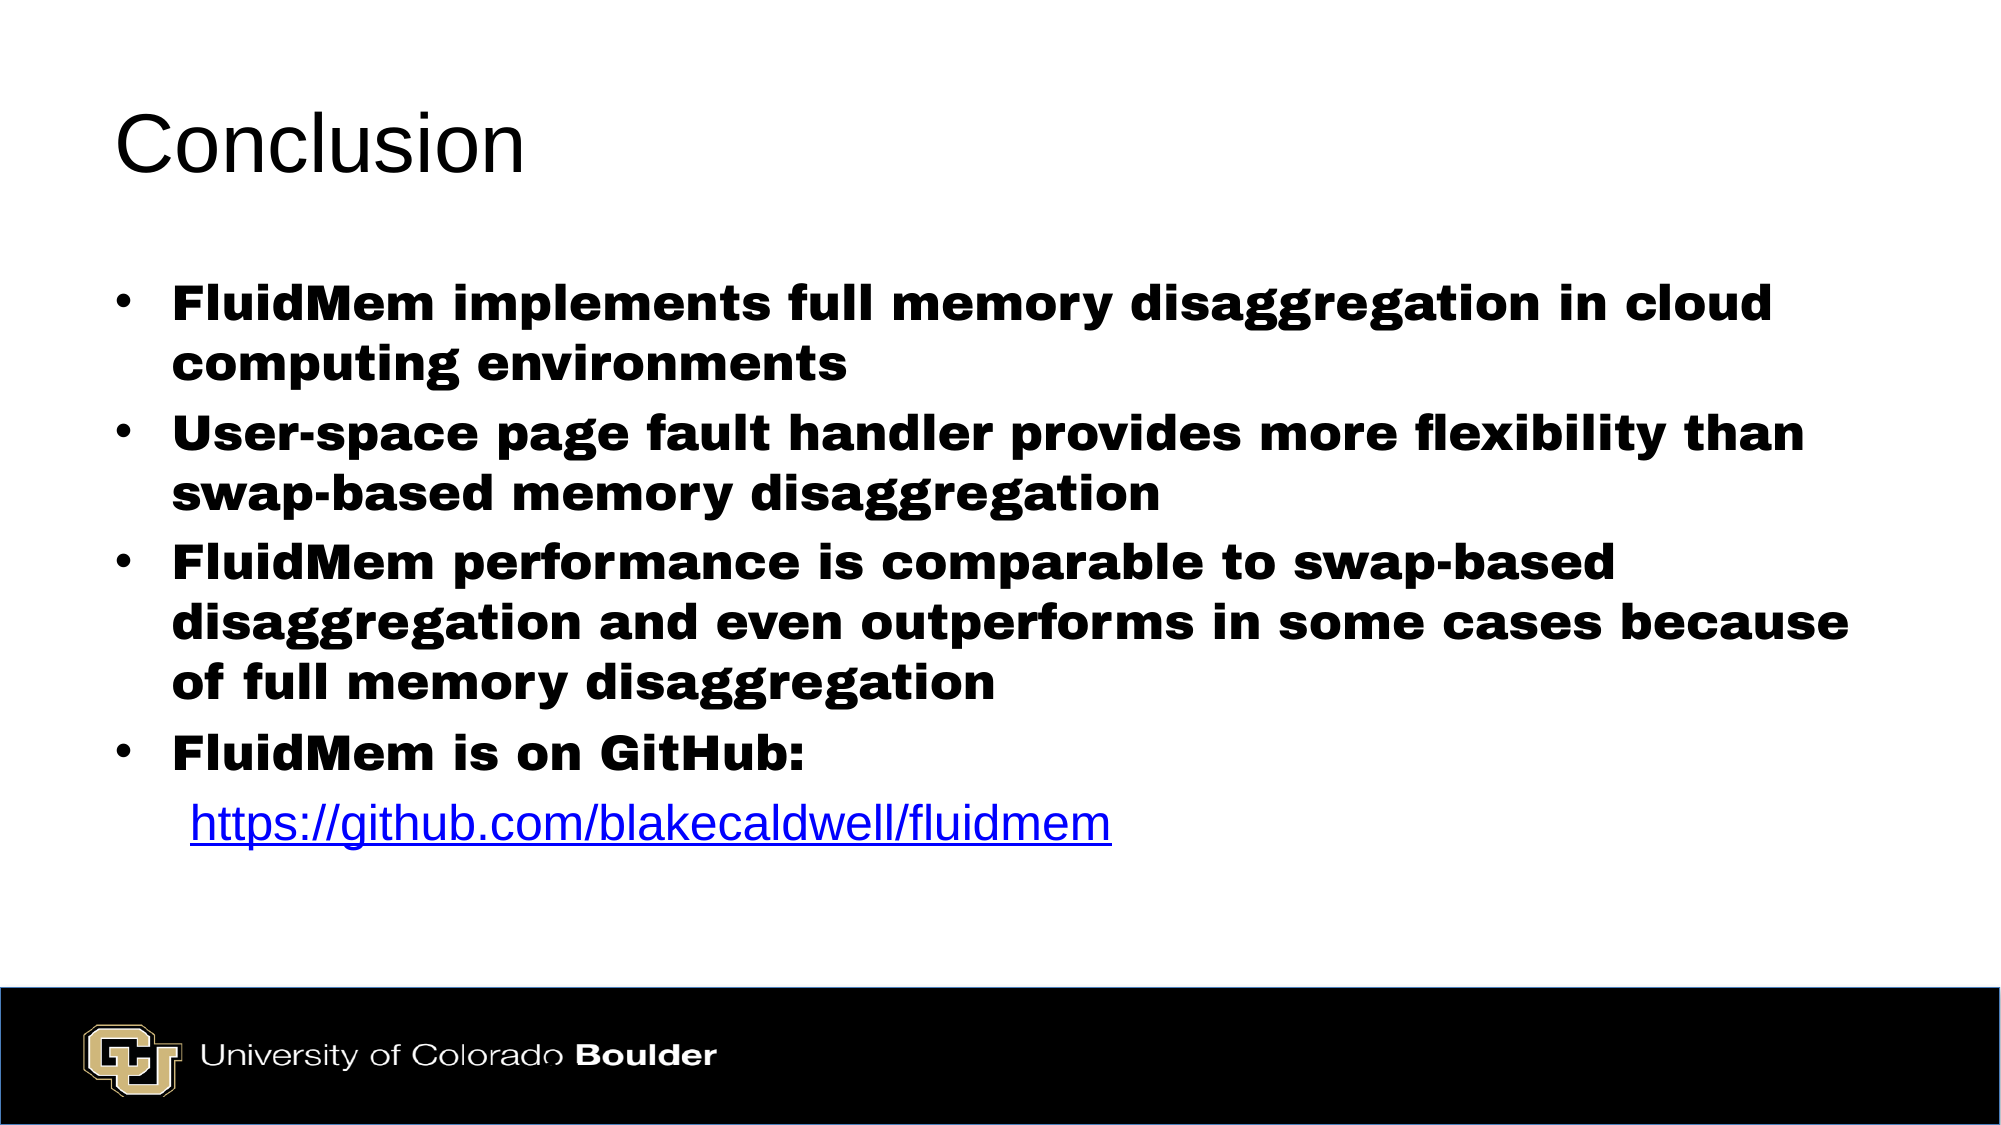

# Conclusion
FluidMem implements full memory disaggregation in cloud computing environments
User-space page fault handler provides more flexibility than swap-based memory disaggregation
FluidMem performance is comparable to swap-based disaggregation and even outperforms in some cases because of full memory disaggregation
FluidMem is on GitHub:
https://github.com/blakecaldwell/fluidmem